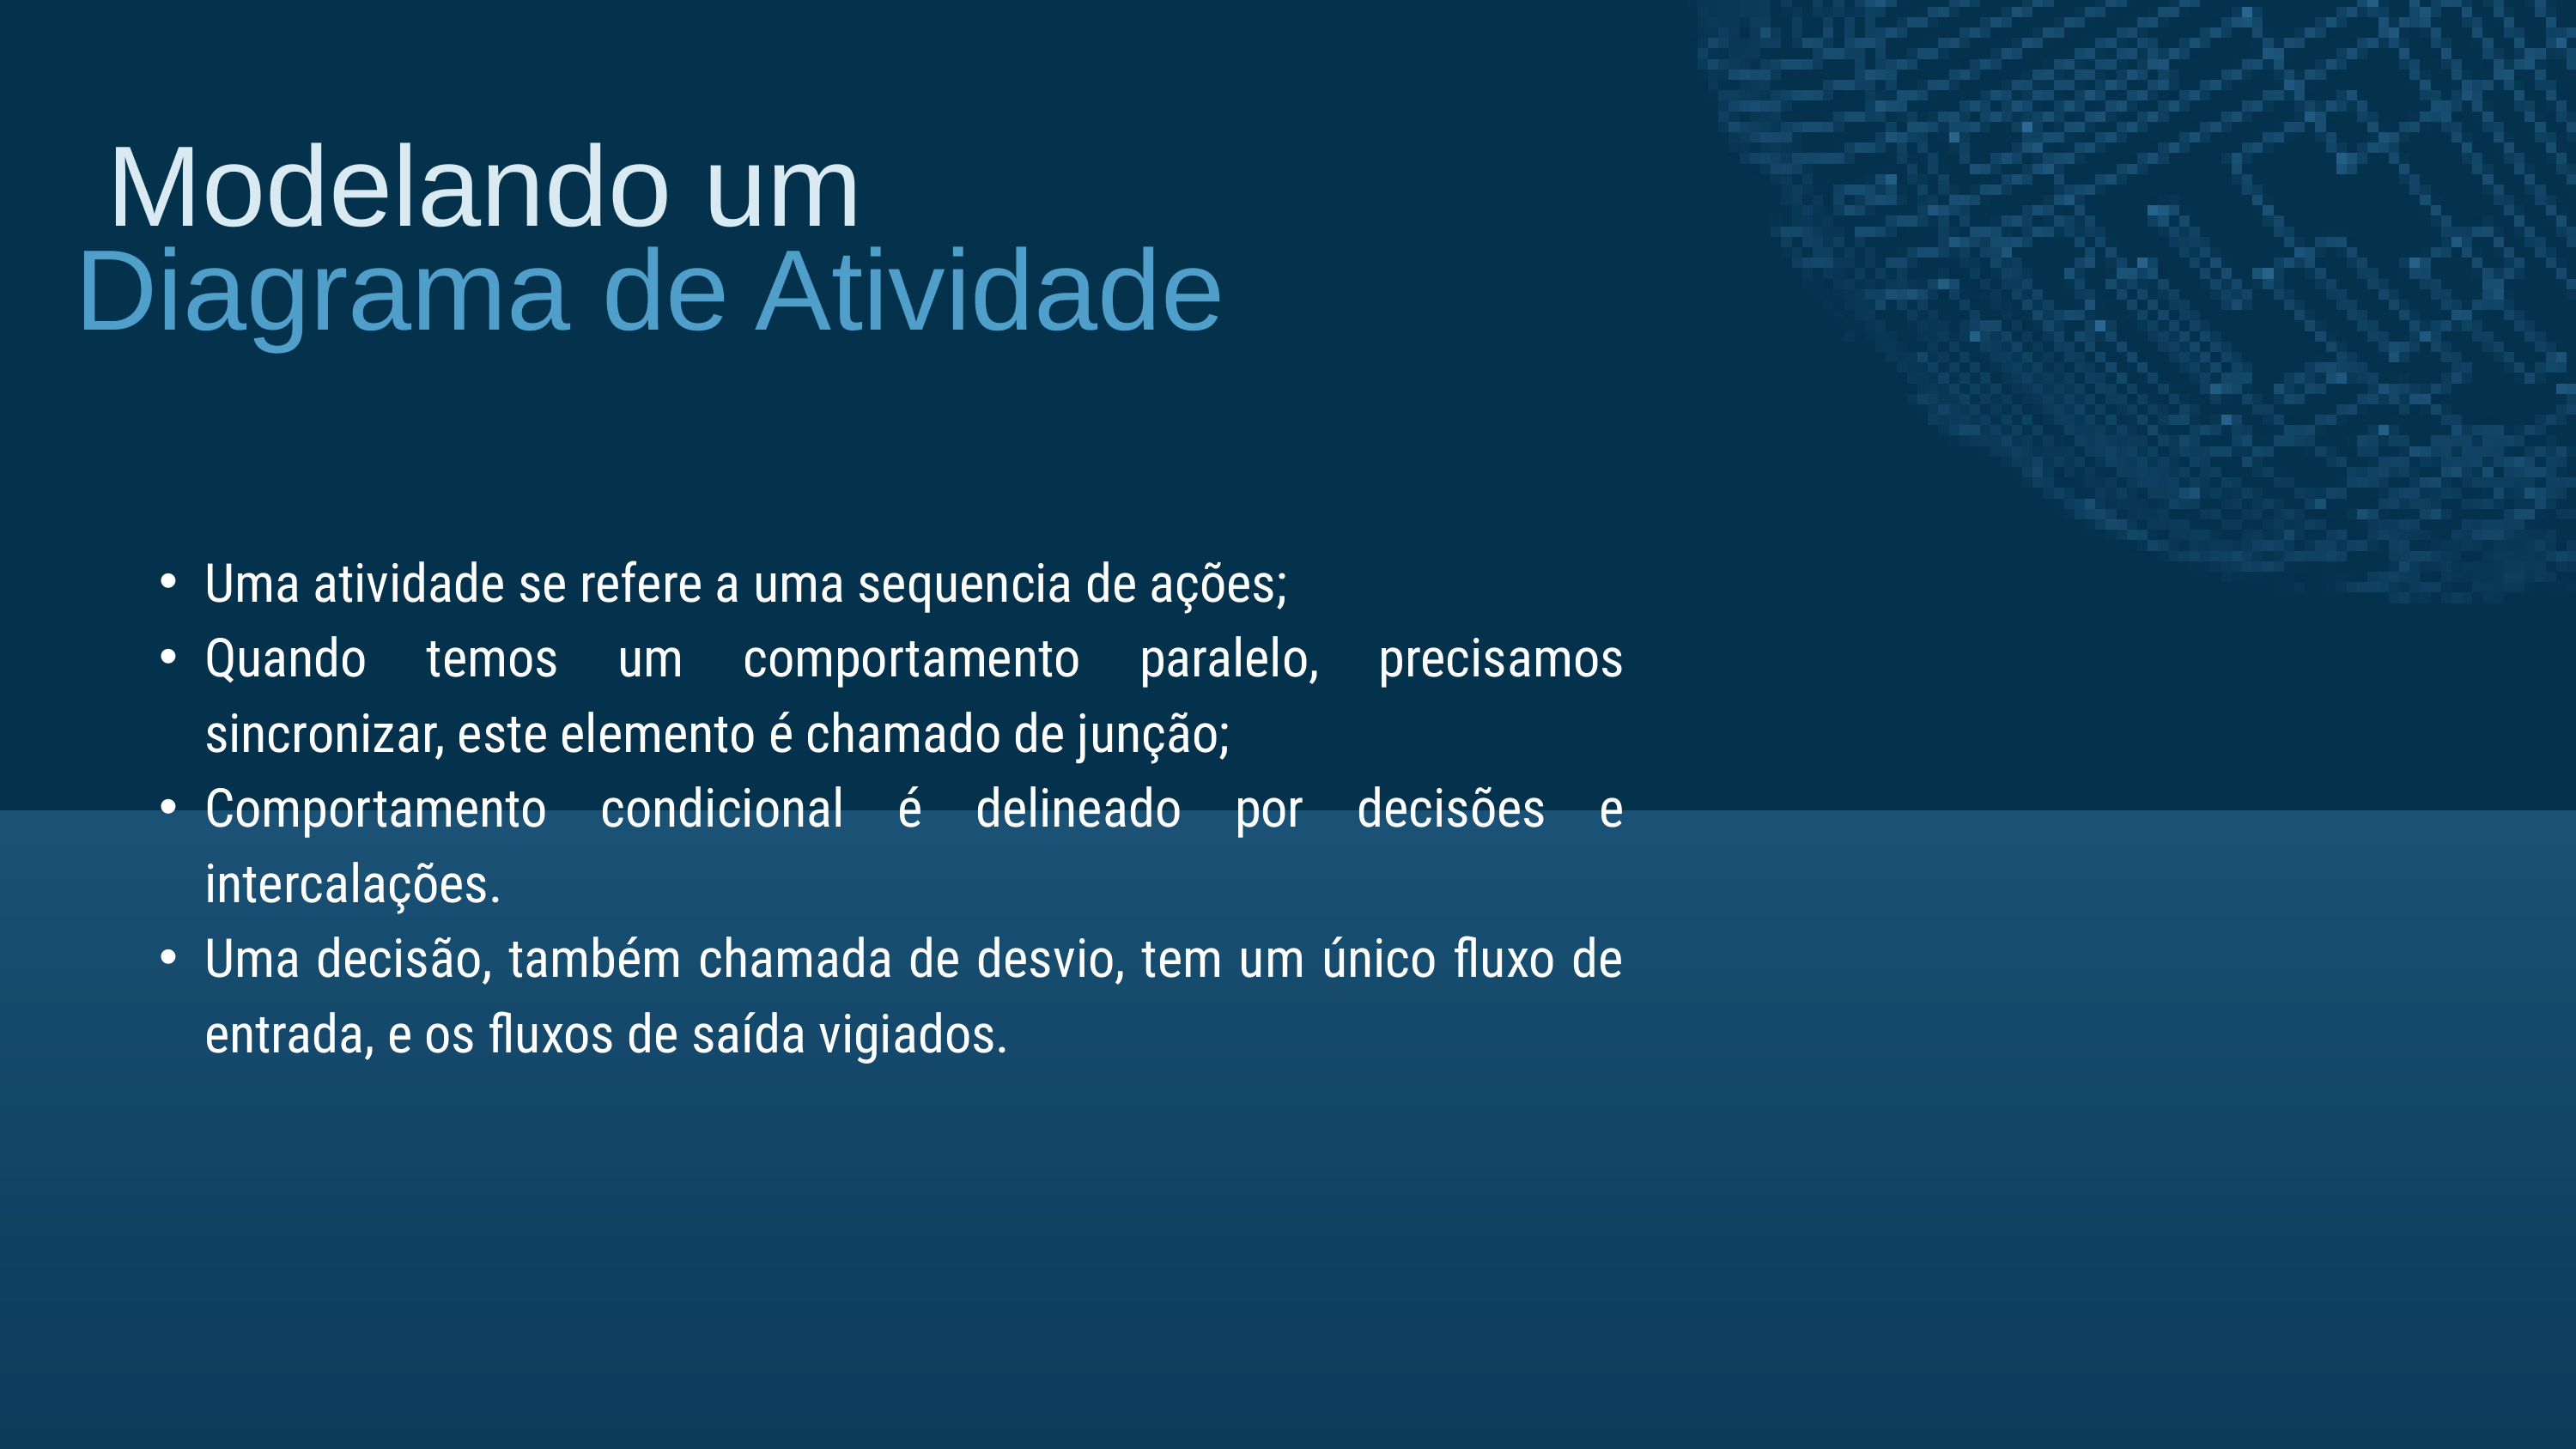

Modelando um
Diagrama de Atividade
Uma atividade se refere a uma sequencia de ações;
Quando temos um comportamento paralelo, precisamos sincronizar, este elemento é chamado de junção;
Comportamento condicional é delineado por decisões e intercalações.
Uma decisão, também chamada de desvio, tem um único fluxo de entrada, e os fluxos de saída vigiados.